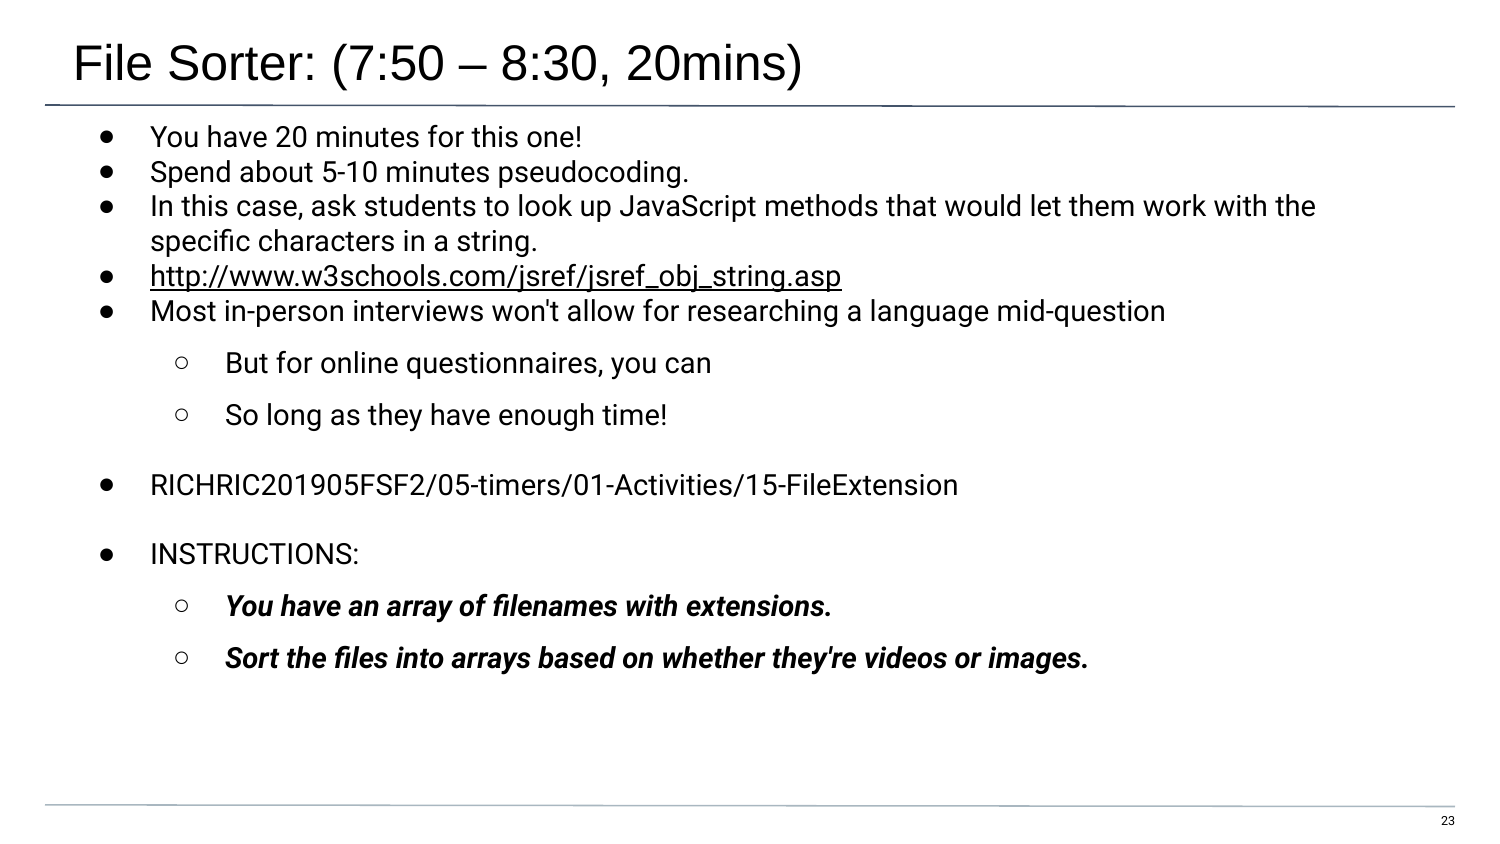

# File Sorter: (7:50 – 8:30, 20mins)
You have 20 minutes for this one!
Spend about 5-10 minutes pseudocoding.
In this case, ask students to look up JavaScript methods that would let them work with the specific characters in a string.
http://www.w3schools.com/jsref/jsref_obj_string.asp
Most in-person interviews won't allow for researching a language mid-question
But for online questionnaires, you can
So long as they have enough time!

RICHRIC201905FSF2/05-timers/01-Activities/15-FileExtension

INSTRUCTIONS:
You have an array of filenames with extensions.
Sort the files into arrays based on whether they're videos or images.